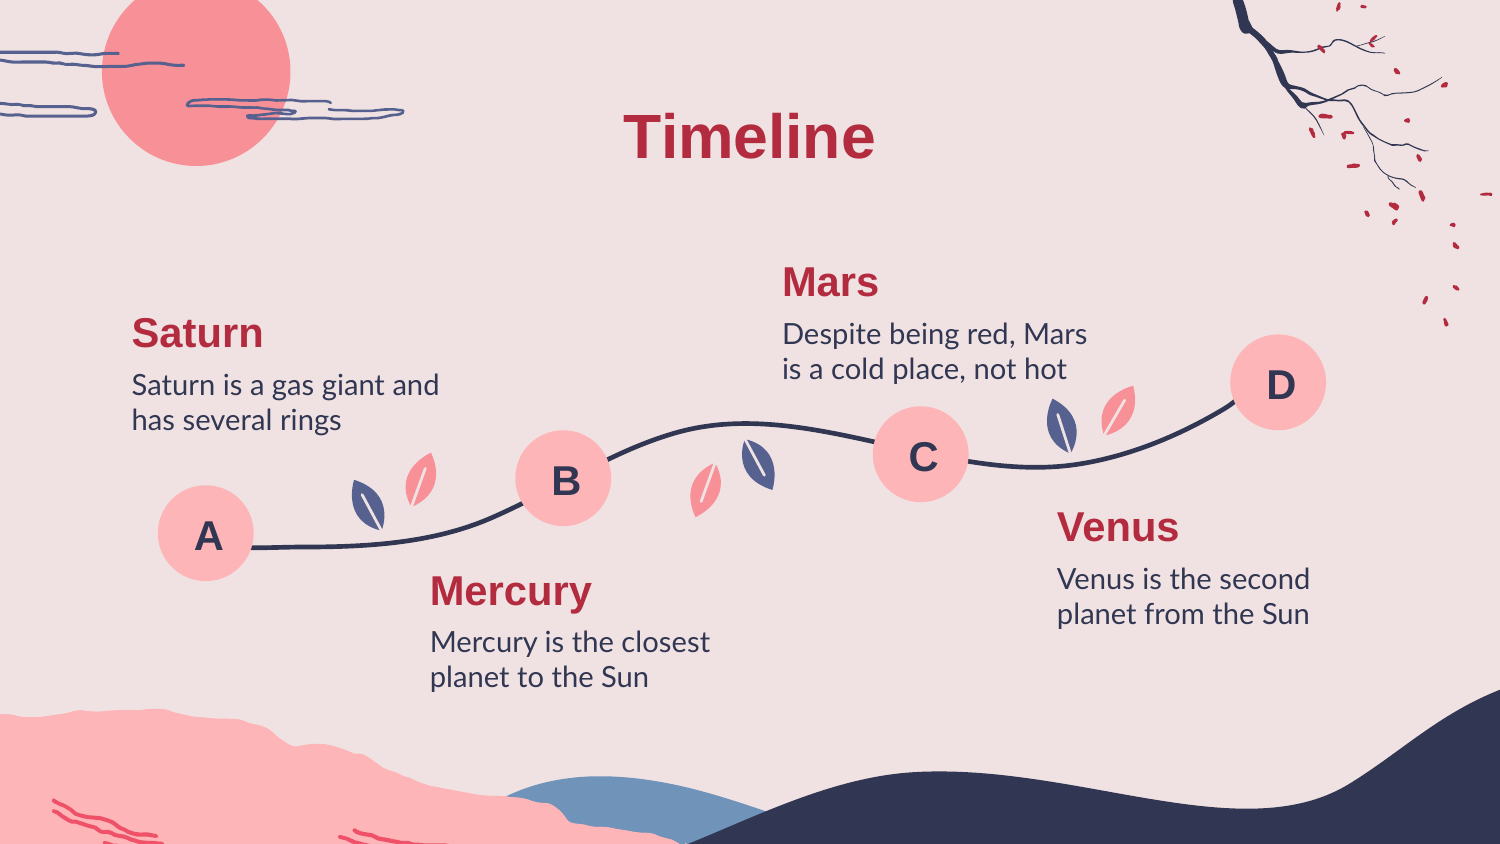

# Timeline
Mars
Saturn
Despite being red, Mars
is a cold place, not hot

D
Saturn is a gas giant and has several rings

C

B

Venus

A
Venus is the second planet from the Sun
Mercury
Mercury is the closest planet to the Sun